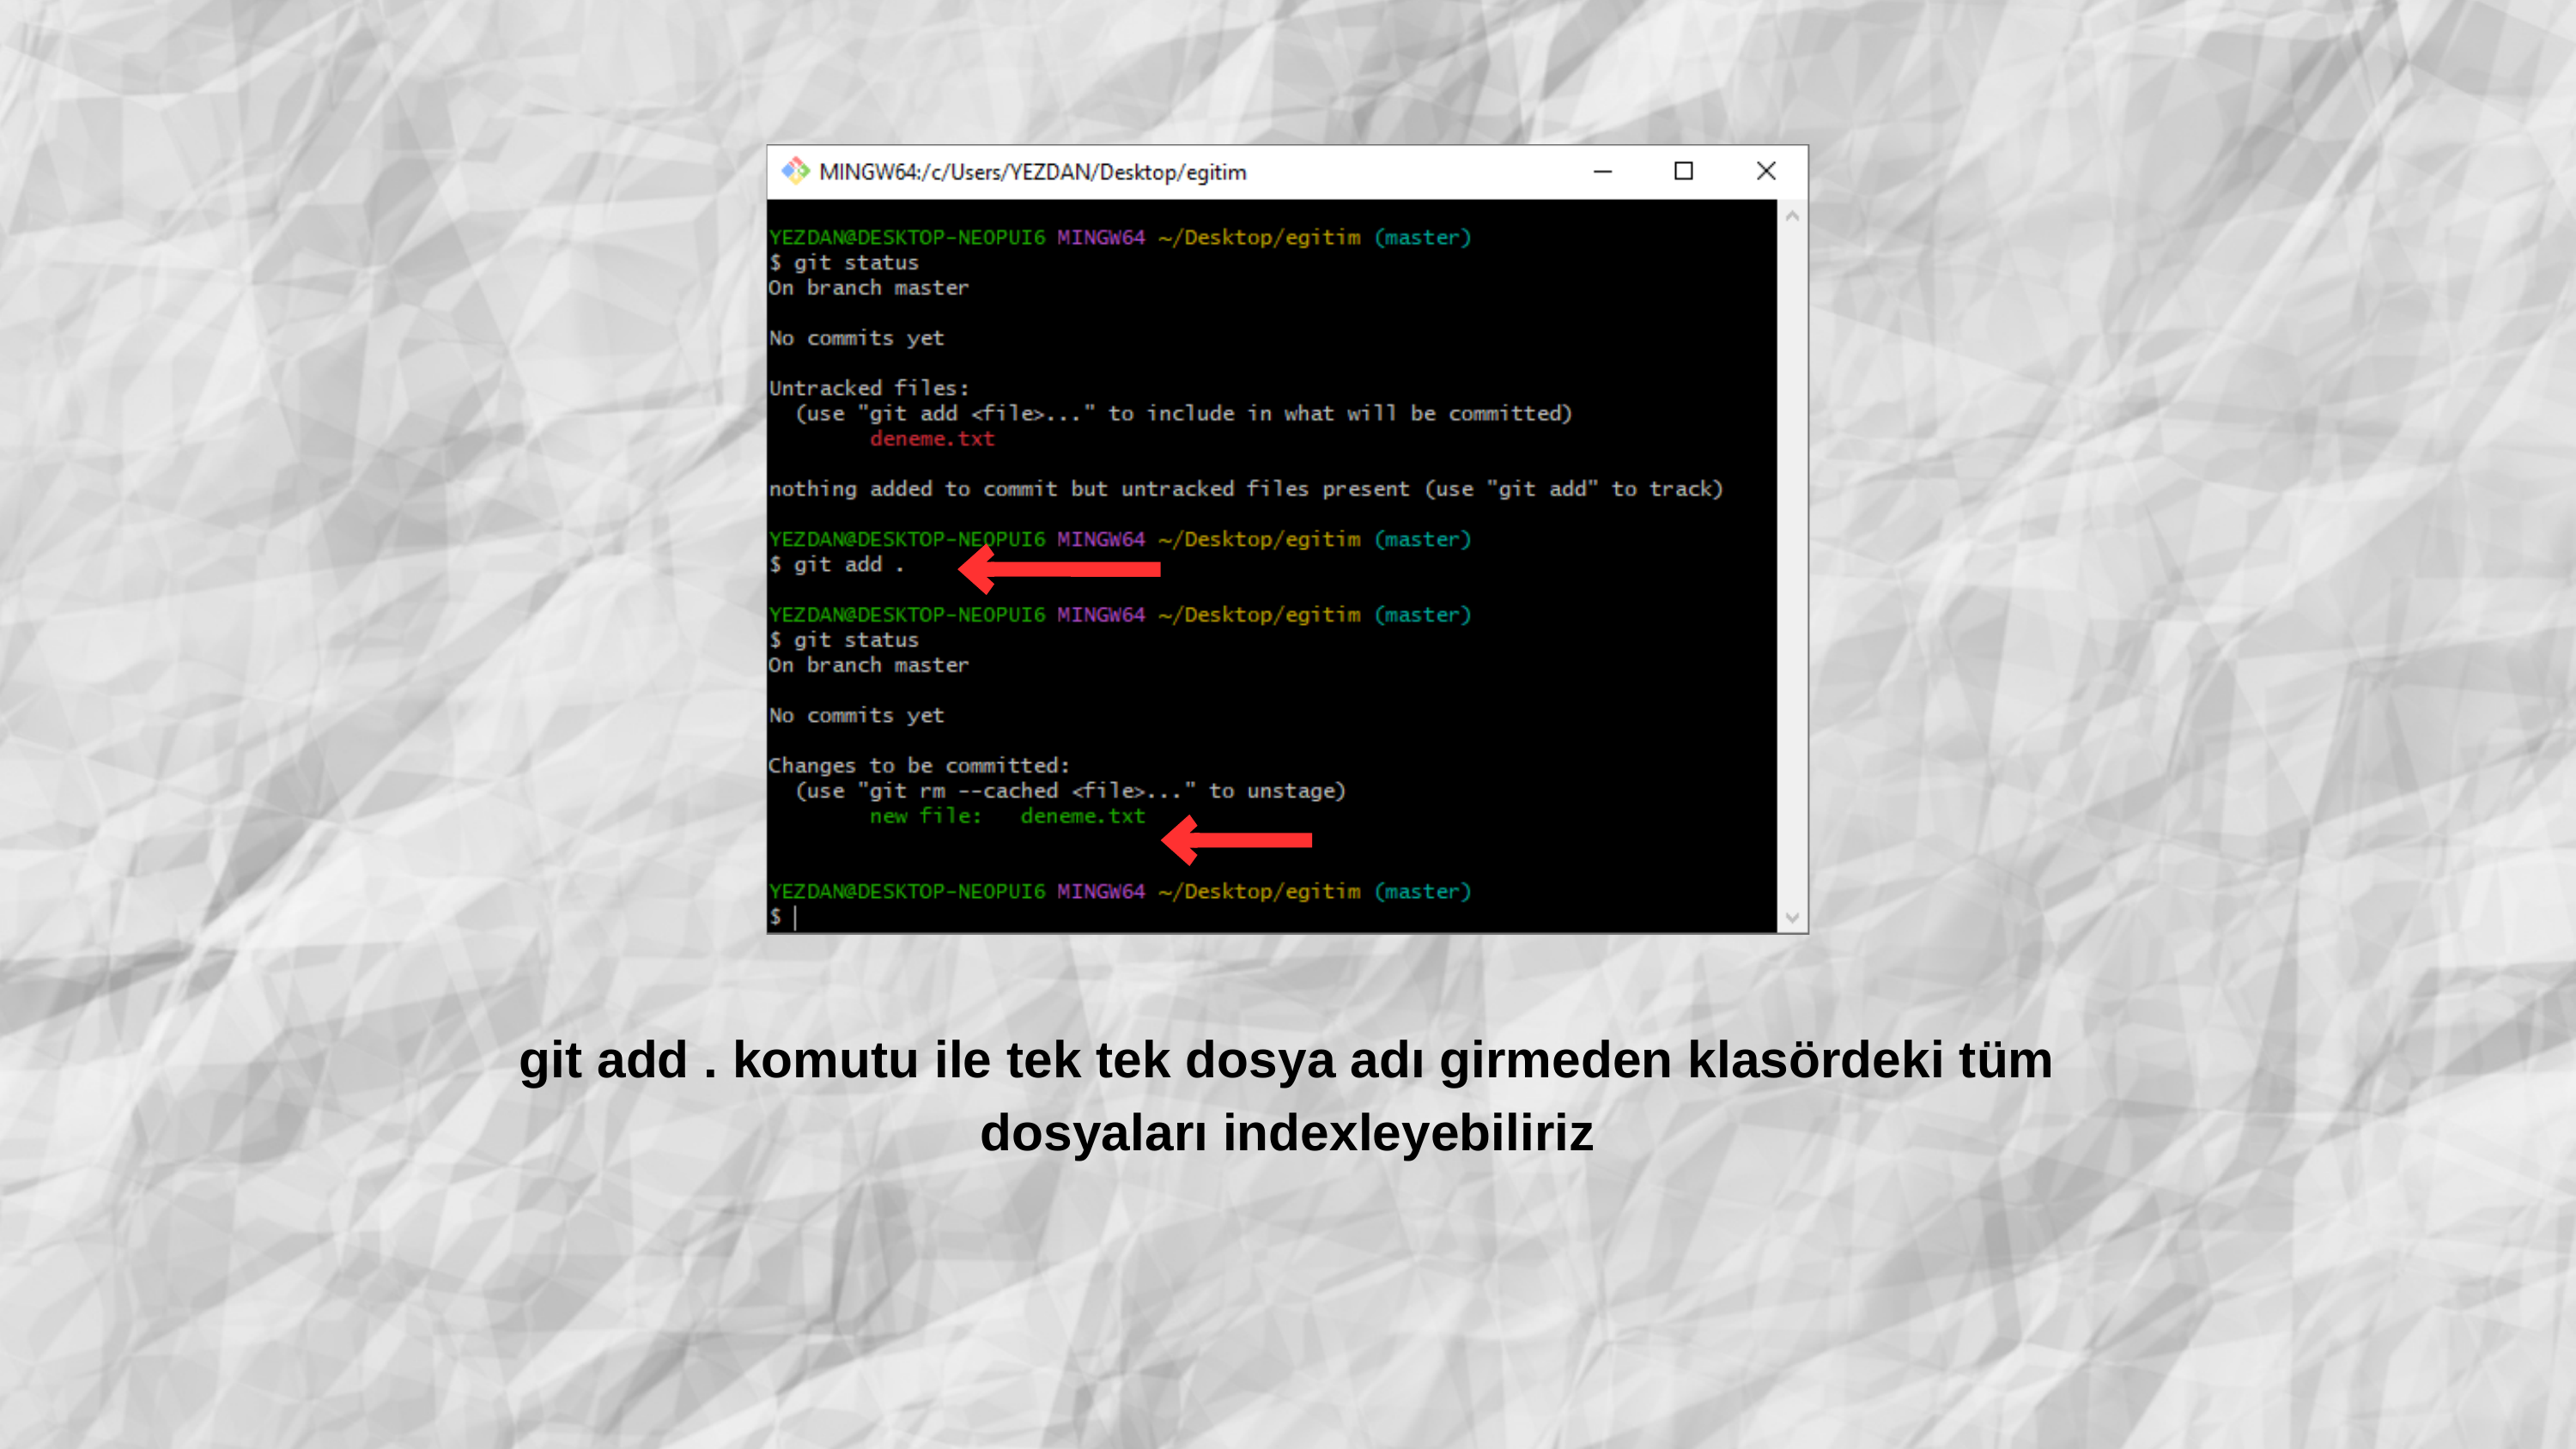

git add . komutu ile tek tek dosya adı girmeden klasördeki tüm dosyaları indexleyebiliriz